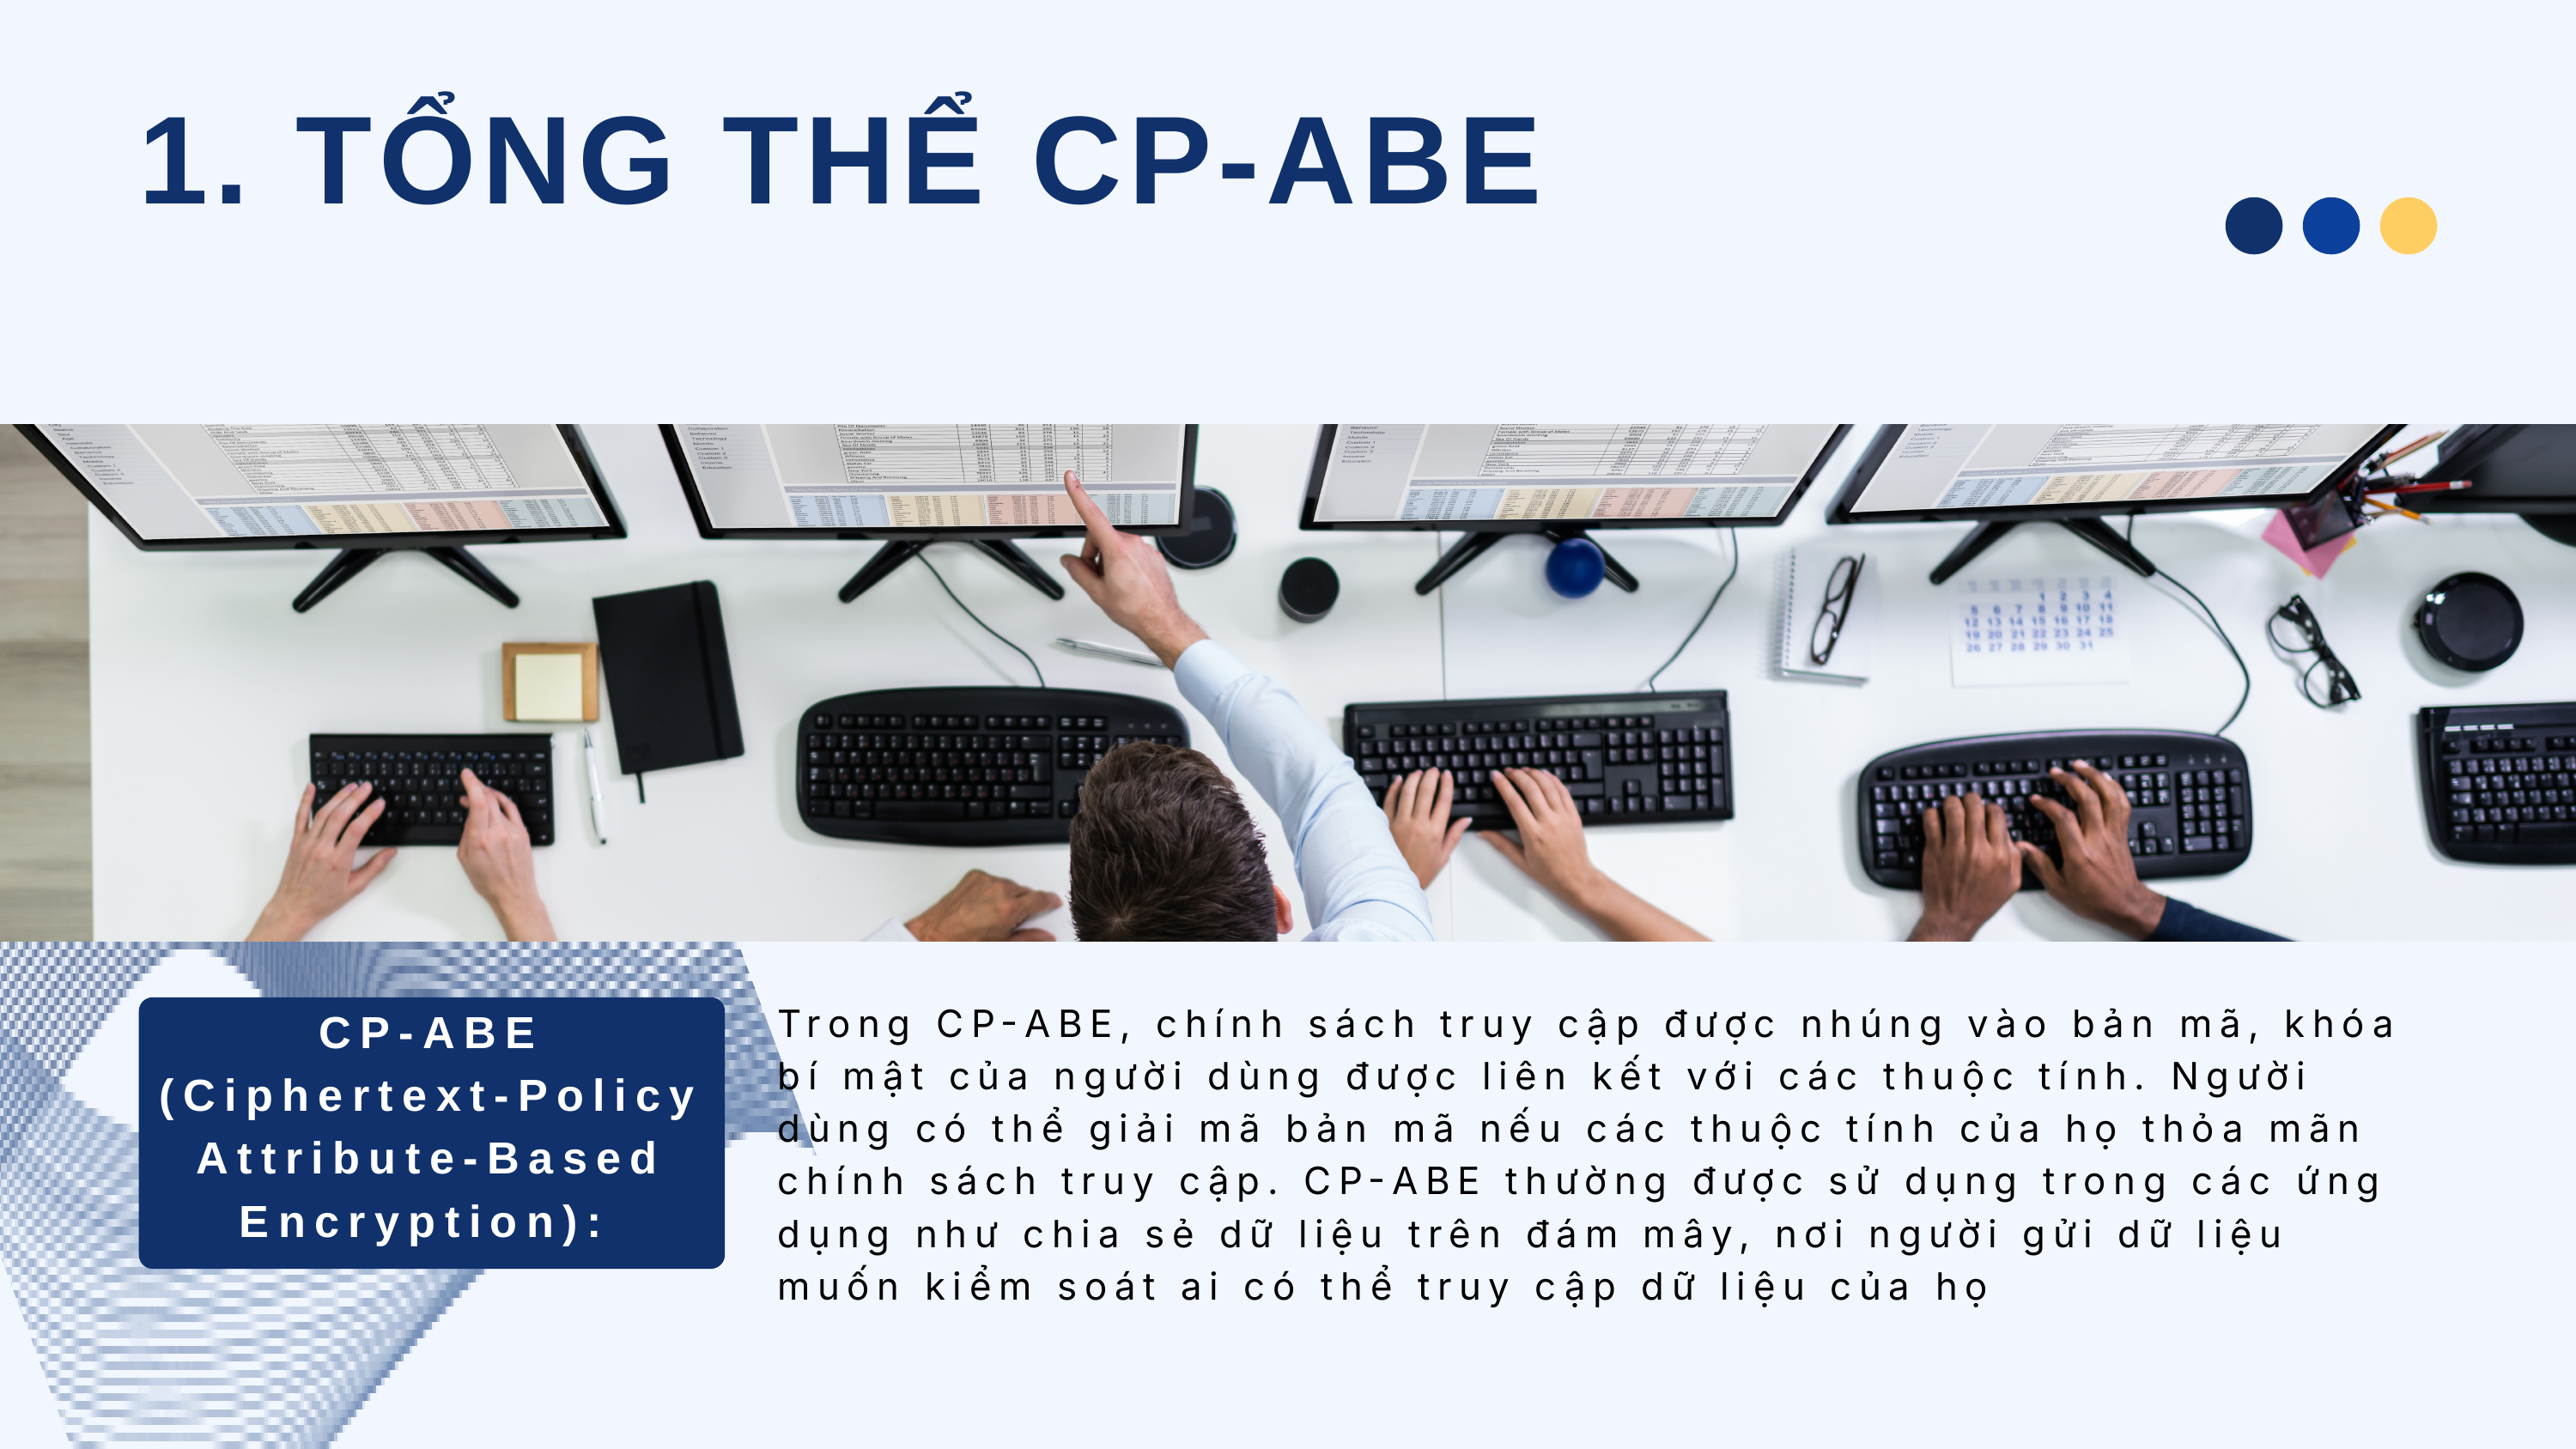

1. TỔNG THỂ CP-ABE

Trong CP-ABE, chính sách truy cập được nhúng vào bản mã, khóa bí mật của người dùng được liên kết với các thuộc tính. Người dùng có thể giải mã bản mã nếu các thuộc tính của họ thỏa mãn chính sách truy cập. CP-ABE thường được sử dụng trong các ứng dụng như chia sẻ dữ liệu trên đám mây, nơi người gửi dữ liệu muốn kiểm soát ai có thể truy cập dữ liệu của họ

CP-ABE (Ciphertext-Policy Attribute-Based Encryption):